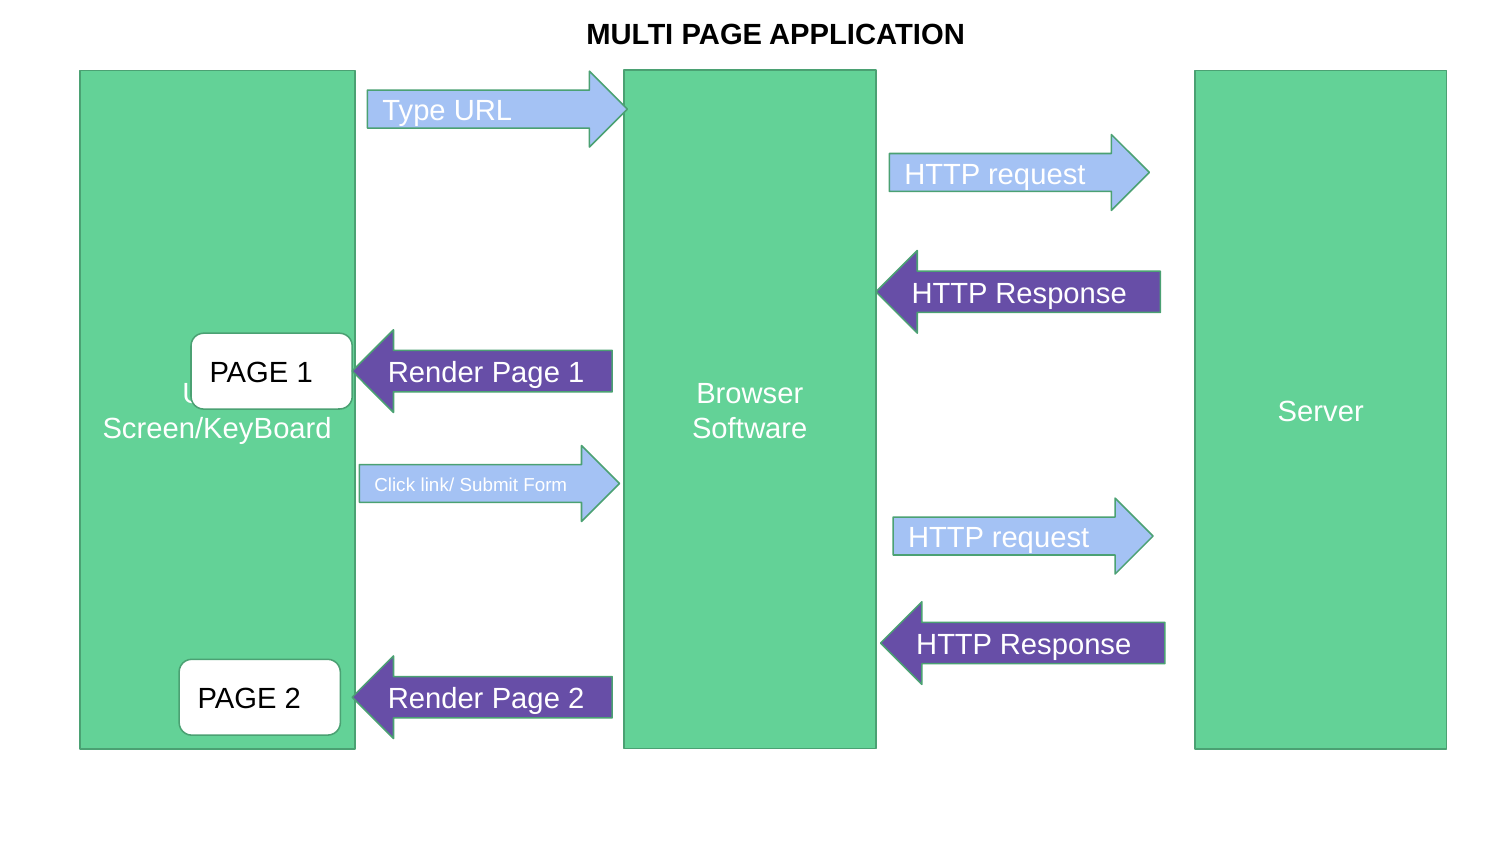

MULTI PAGE APPLICATION
Browser Software
User
Screen/KeyBoard
Server
Type URL
HTTP request
HTTP Response
Render Page 1
PAGE 1
Click link/ Submit Form
HTTP request
HTTP Response
Render Page 2
PAGE 2